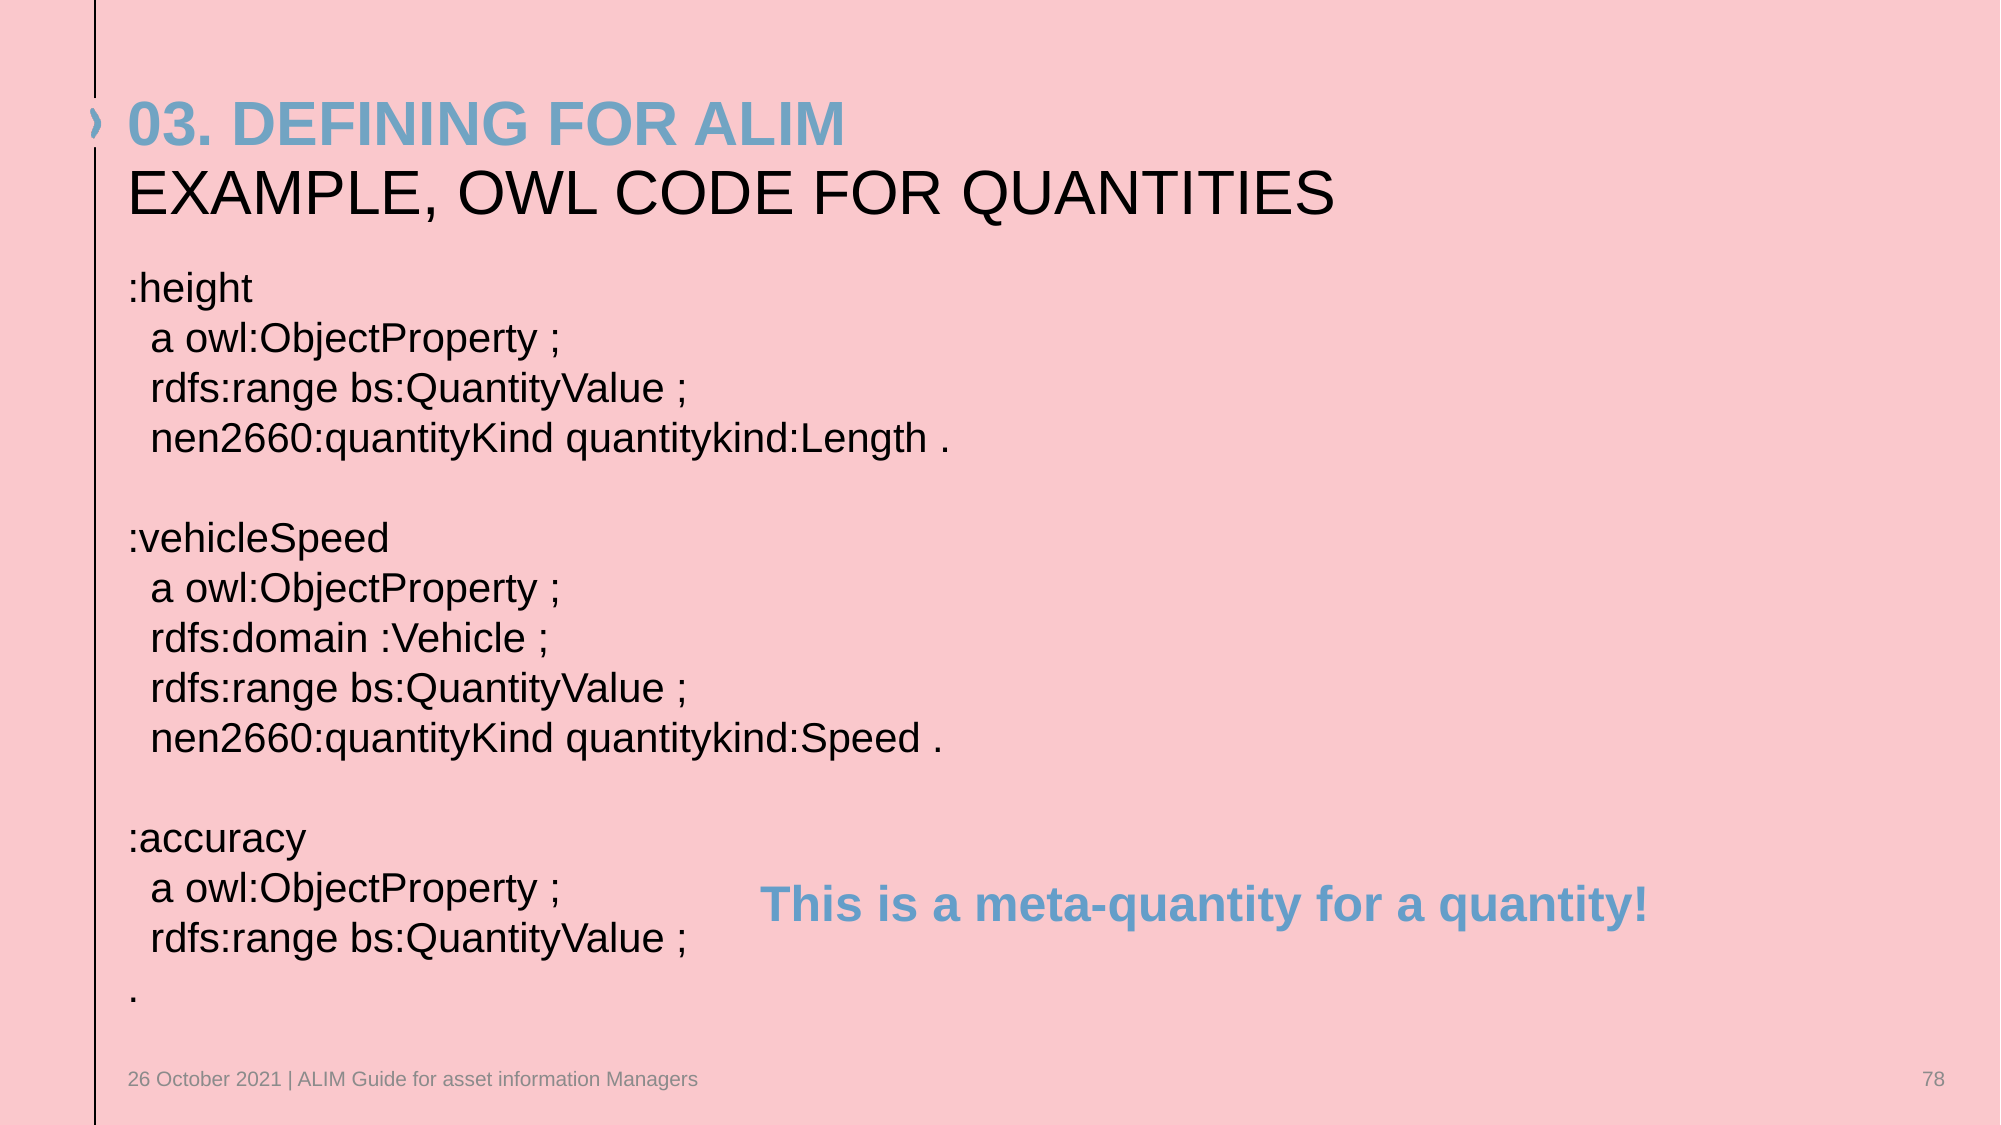

# 03. Defining for alim
Example, OWL code for quantities
:height
  a owl:ObjectProperty ;
  rdfs:range bs:QuantityValue ;
  nen2660:quantityKind quantitykind:Length .

:vehicleSpeed
  a owl:ObjectProperty ;
  rdfs:domain :Vehicle ;
  rdfs:range bs:QuantityValue ;
  nen2660:quantityKind quantitykind:Speed .

:accuracy
  a owl:ObjectProperty ;
  rdfs:range bs:QuantityValue ;
.
This is a meta-quantity for a quantity!
26 October 2021 | ALIM Guide for asset information Managers

78